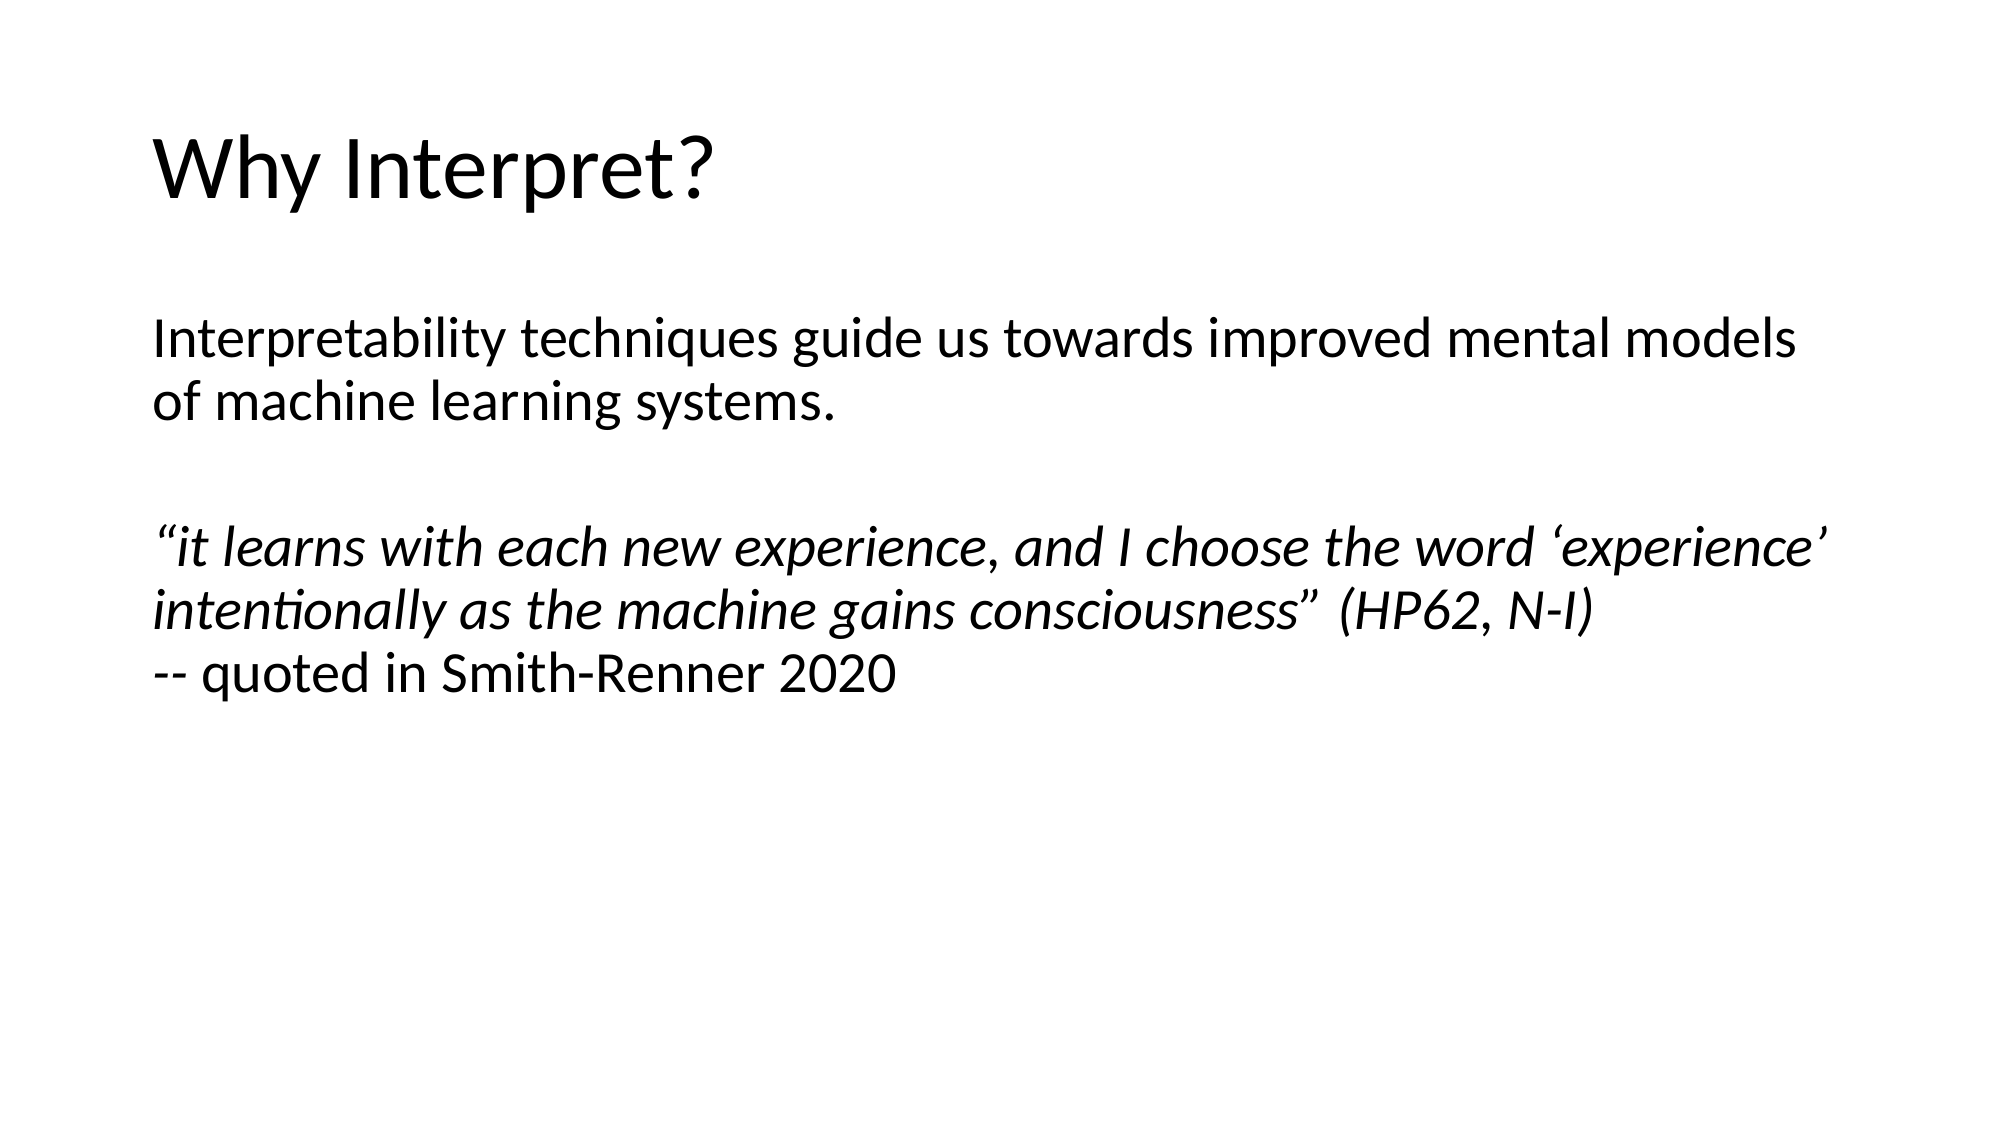

# Why Interpret?
Interpretability techniques guide us towards improved mental models of machine learning systems.
“it learns with each new experience, and I choose the word ‘experience’ intentionally as the machine gains consciousness” (HP62, N-I)
-- quoted in Smith-Renner 2020